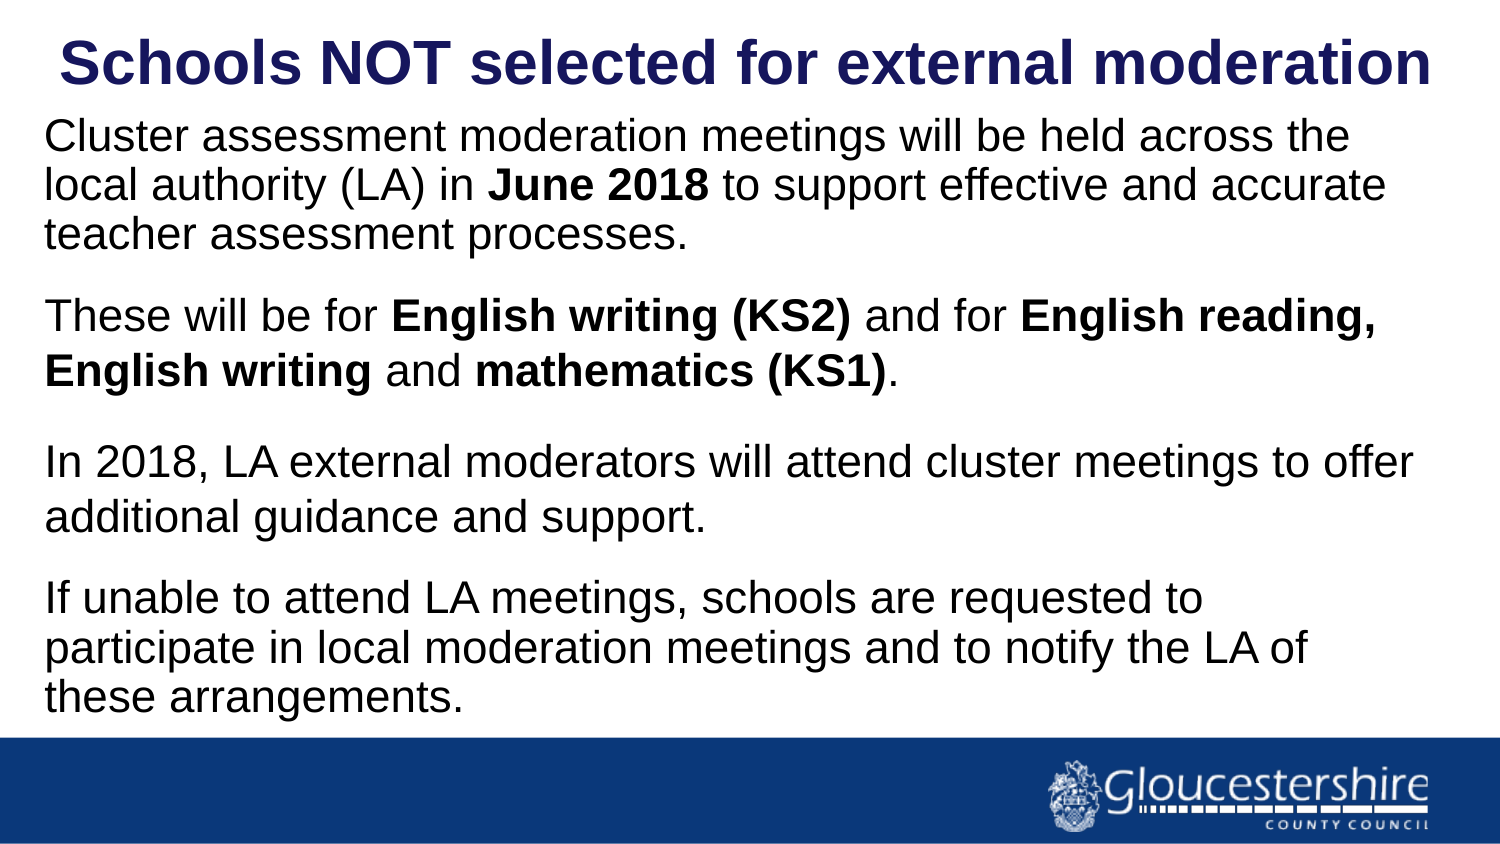

Schools NOT selected for external moderation
Cluster assessment moderation meetings will be held across the local authority (LA) in June 2018 to support effective and accurate teacher assessment processes.
These will be for English writing (KS2) and for English reading, English writing and mathematics (KS1).
In 2018, LA external moderators will attend cluster meetings to offer additional guidance and support.
If unable to attend LA meetings, schools are requested to participate in local moderation meetings and to notify the LA of these arrangements.